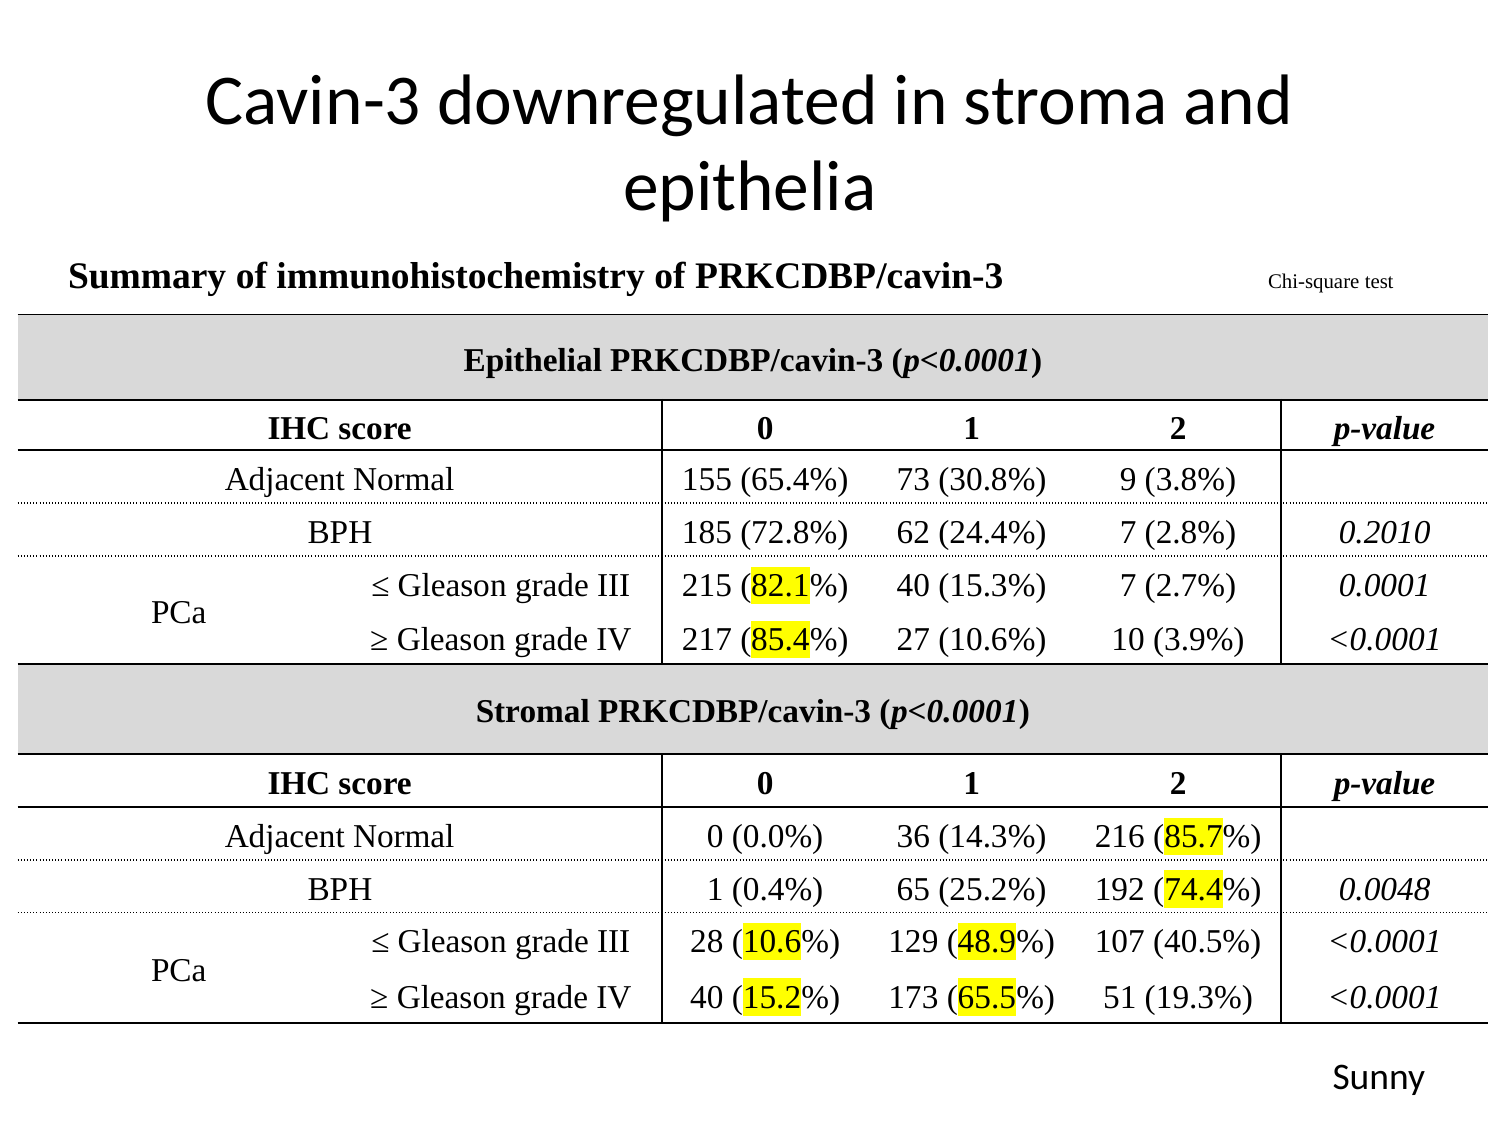

# Cavin-3 downregulated in stroma and epithelia
Summary of immunohistochemistry of PRKCDBP/cavin-3		Chi-square test
| Epithelial PRKCDBP/cavin-3 (p<0.0001) |  |  |  |  |  |
| --- | --- | --- | --- | --- | --- |
| IHC score |  | 0 | 1 | 2 | p-value |
| Adjacent Normal |  | 155 (65.4%) | 73 (30.8%) | 9 (3.8%) |  |
| BPH |  | 185 (72.8%) | 62 (24.4%) | 7 (2.8%) | 0.2010 |
| PCa | ≤ Gleason grade III | 215 (82.1%) | 40 (15.3%) | 7 (2.7%) | 0.0001 |
|  | ≥ Gleason grade IV | 217 (85.4%) | 27 (10.6%) | 10 (3.9%) | <0.0001 |
| Stromal PRKCDBP/cavin-3 (p<0.0001) |  |  |  |  |  |
| IHC score |  | 0 | 1 | 2 | p-value |
| Adjacent Normal |  | 0 (0.0%) | 36 (14.3%) | 216 (85.7%) |  |
| BPH |  | 1 (0.4%) | 65 (25.2%) | 192 (74.4%) | 0.0048 |
| PCa | ≤ Gleason grade III | 28 (10.6%) | 129 (48.9%) | 107 (40.5%) | <0.0001 |
|  | ≥ Gleason grade IV | 40 (15.2%) | 173 (65.5%) | 51 (19.3%) | <0.0001 |
Sunny